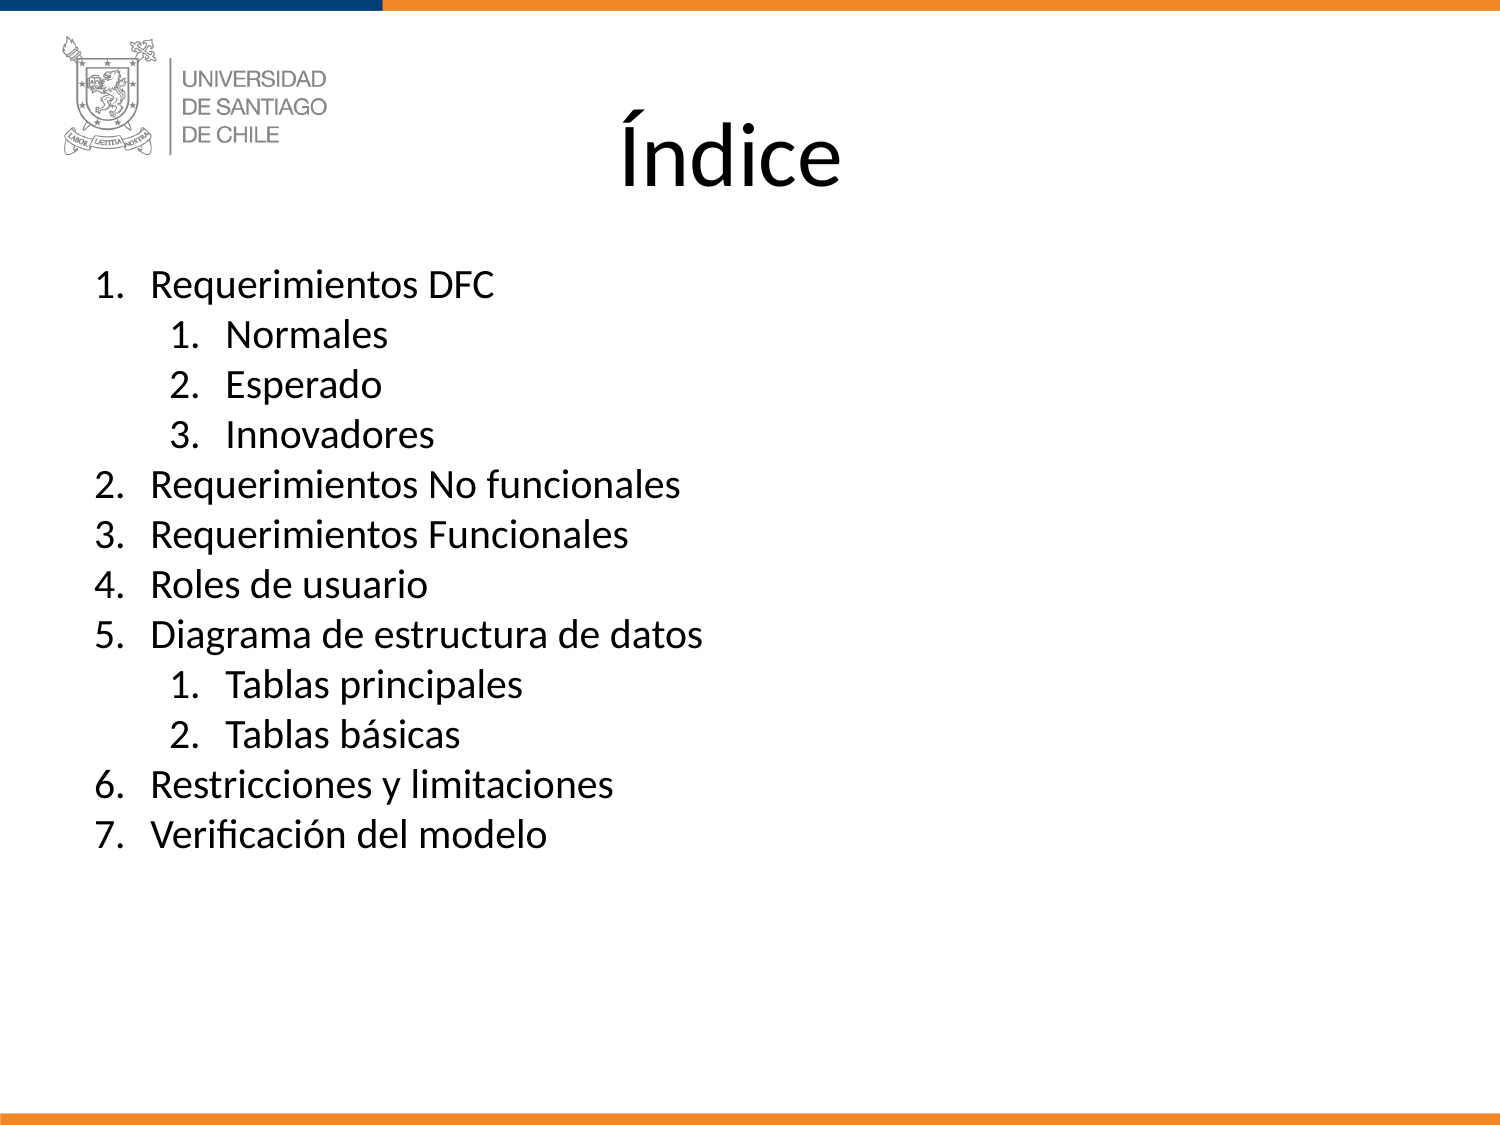

# Índice
Requerimientos DFC
Normales
Esperado
Innovadores
Requerimientos No funcionales
Requerimientos Funcionales
Roles de usuario
Diagrama de estructura de datos
Tablas principales
Tablas básicas
Restricciones y limitaciones
Verificación del modelo